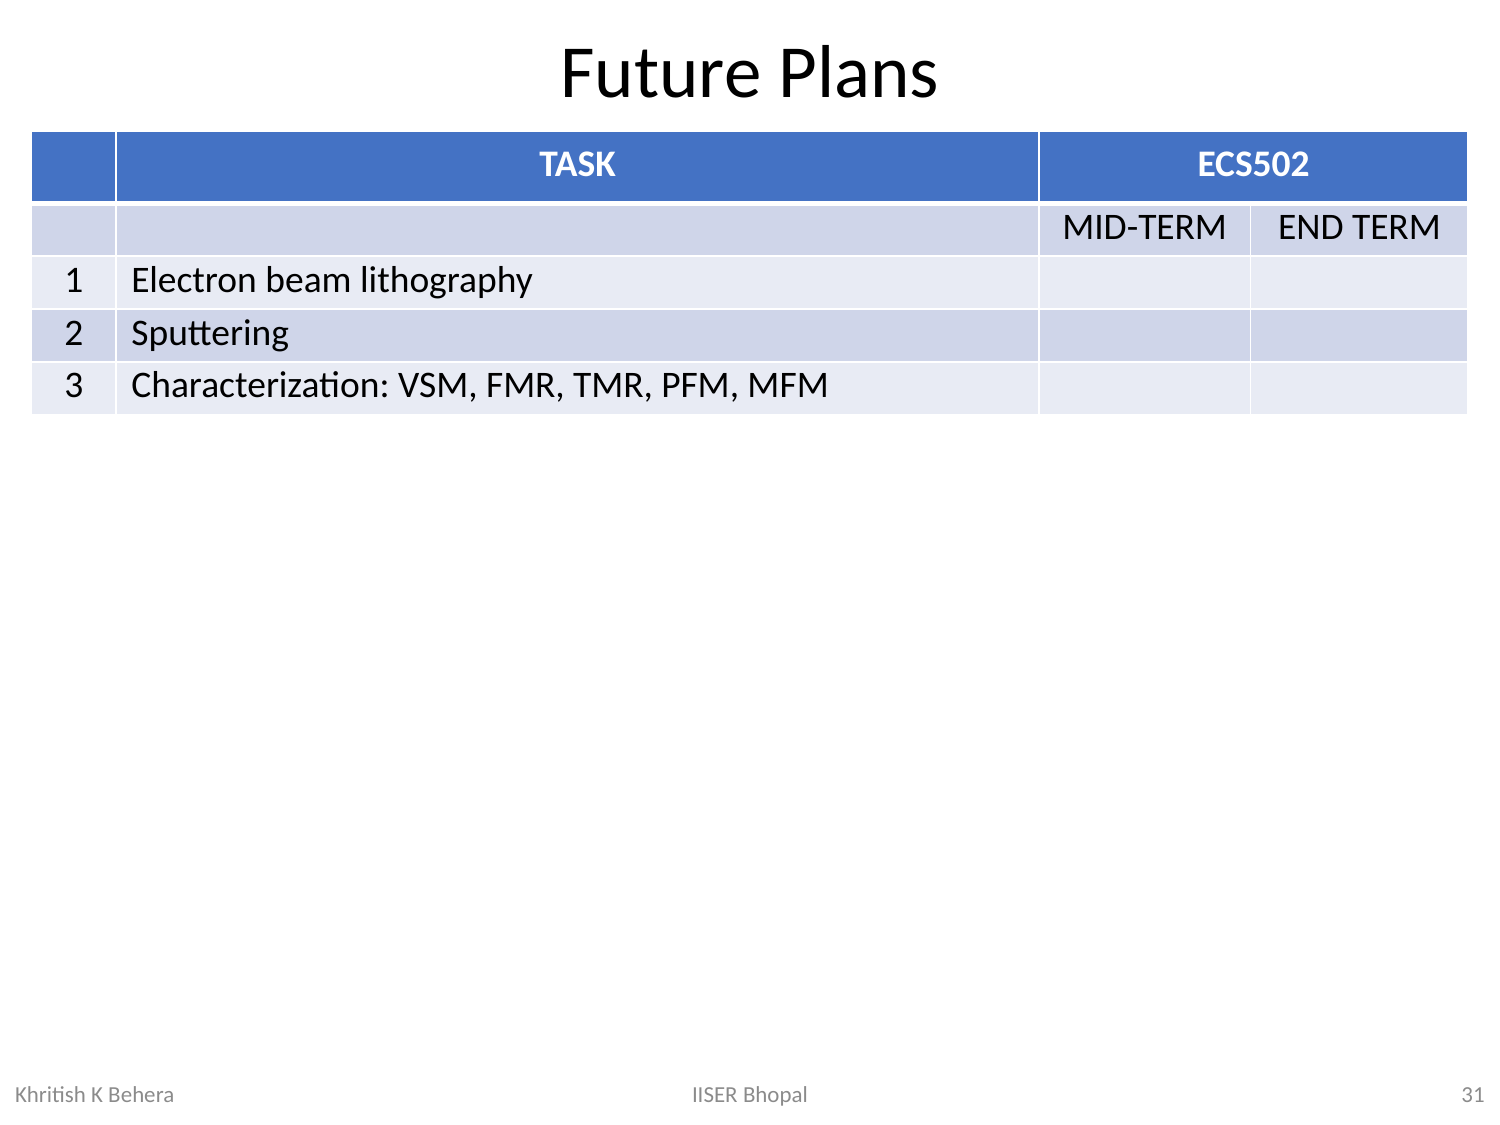

# Future Plans
|  | TASK | ECS502 |  |
| --- | --- | --- | --- |
|  |  | MID-TERM | END TERM |
| 1 | Electron beam lithography |  |  |
| 2 | Sputtering |  |  |
| 3 | Characterization: VSM, FMR, TMR, PFM, MFM |  |  |
31
IISER Bhopal
Khritish K Behera